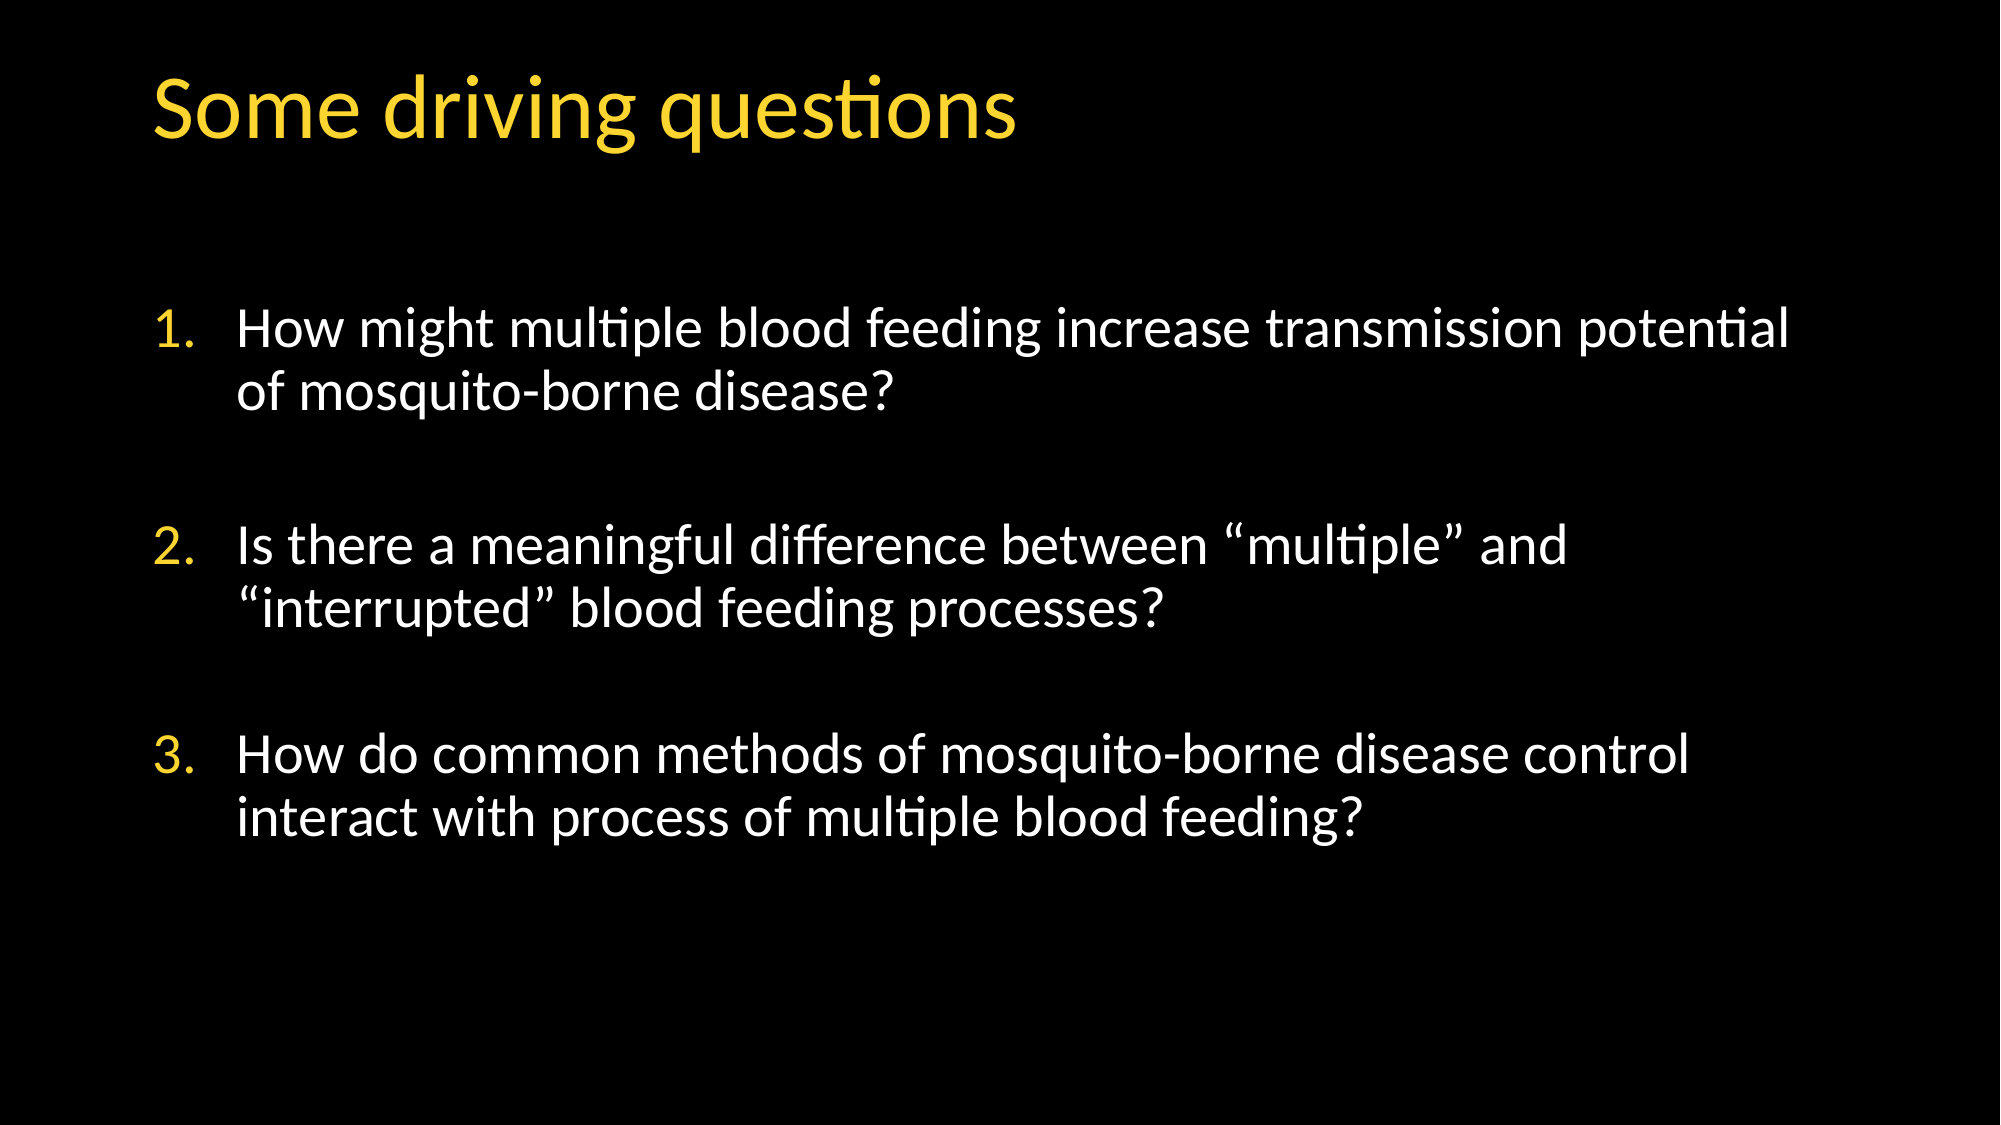

# Some driving questions
How might multiple blood feeding increase transmission potential of mosquito-borne disease?
Is there a meaningful difference between “multiple” and “interrupted” blood feeding processes?
How do common methods of mosquito-borne disease control interact with process of multiple blood feeding?